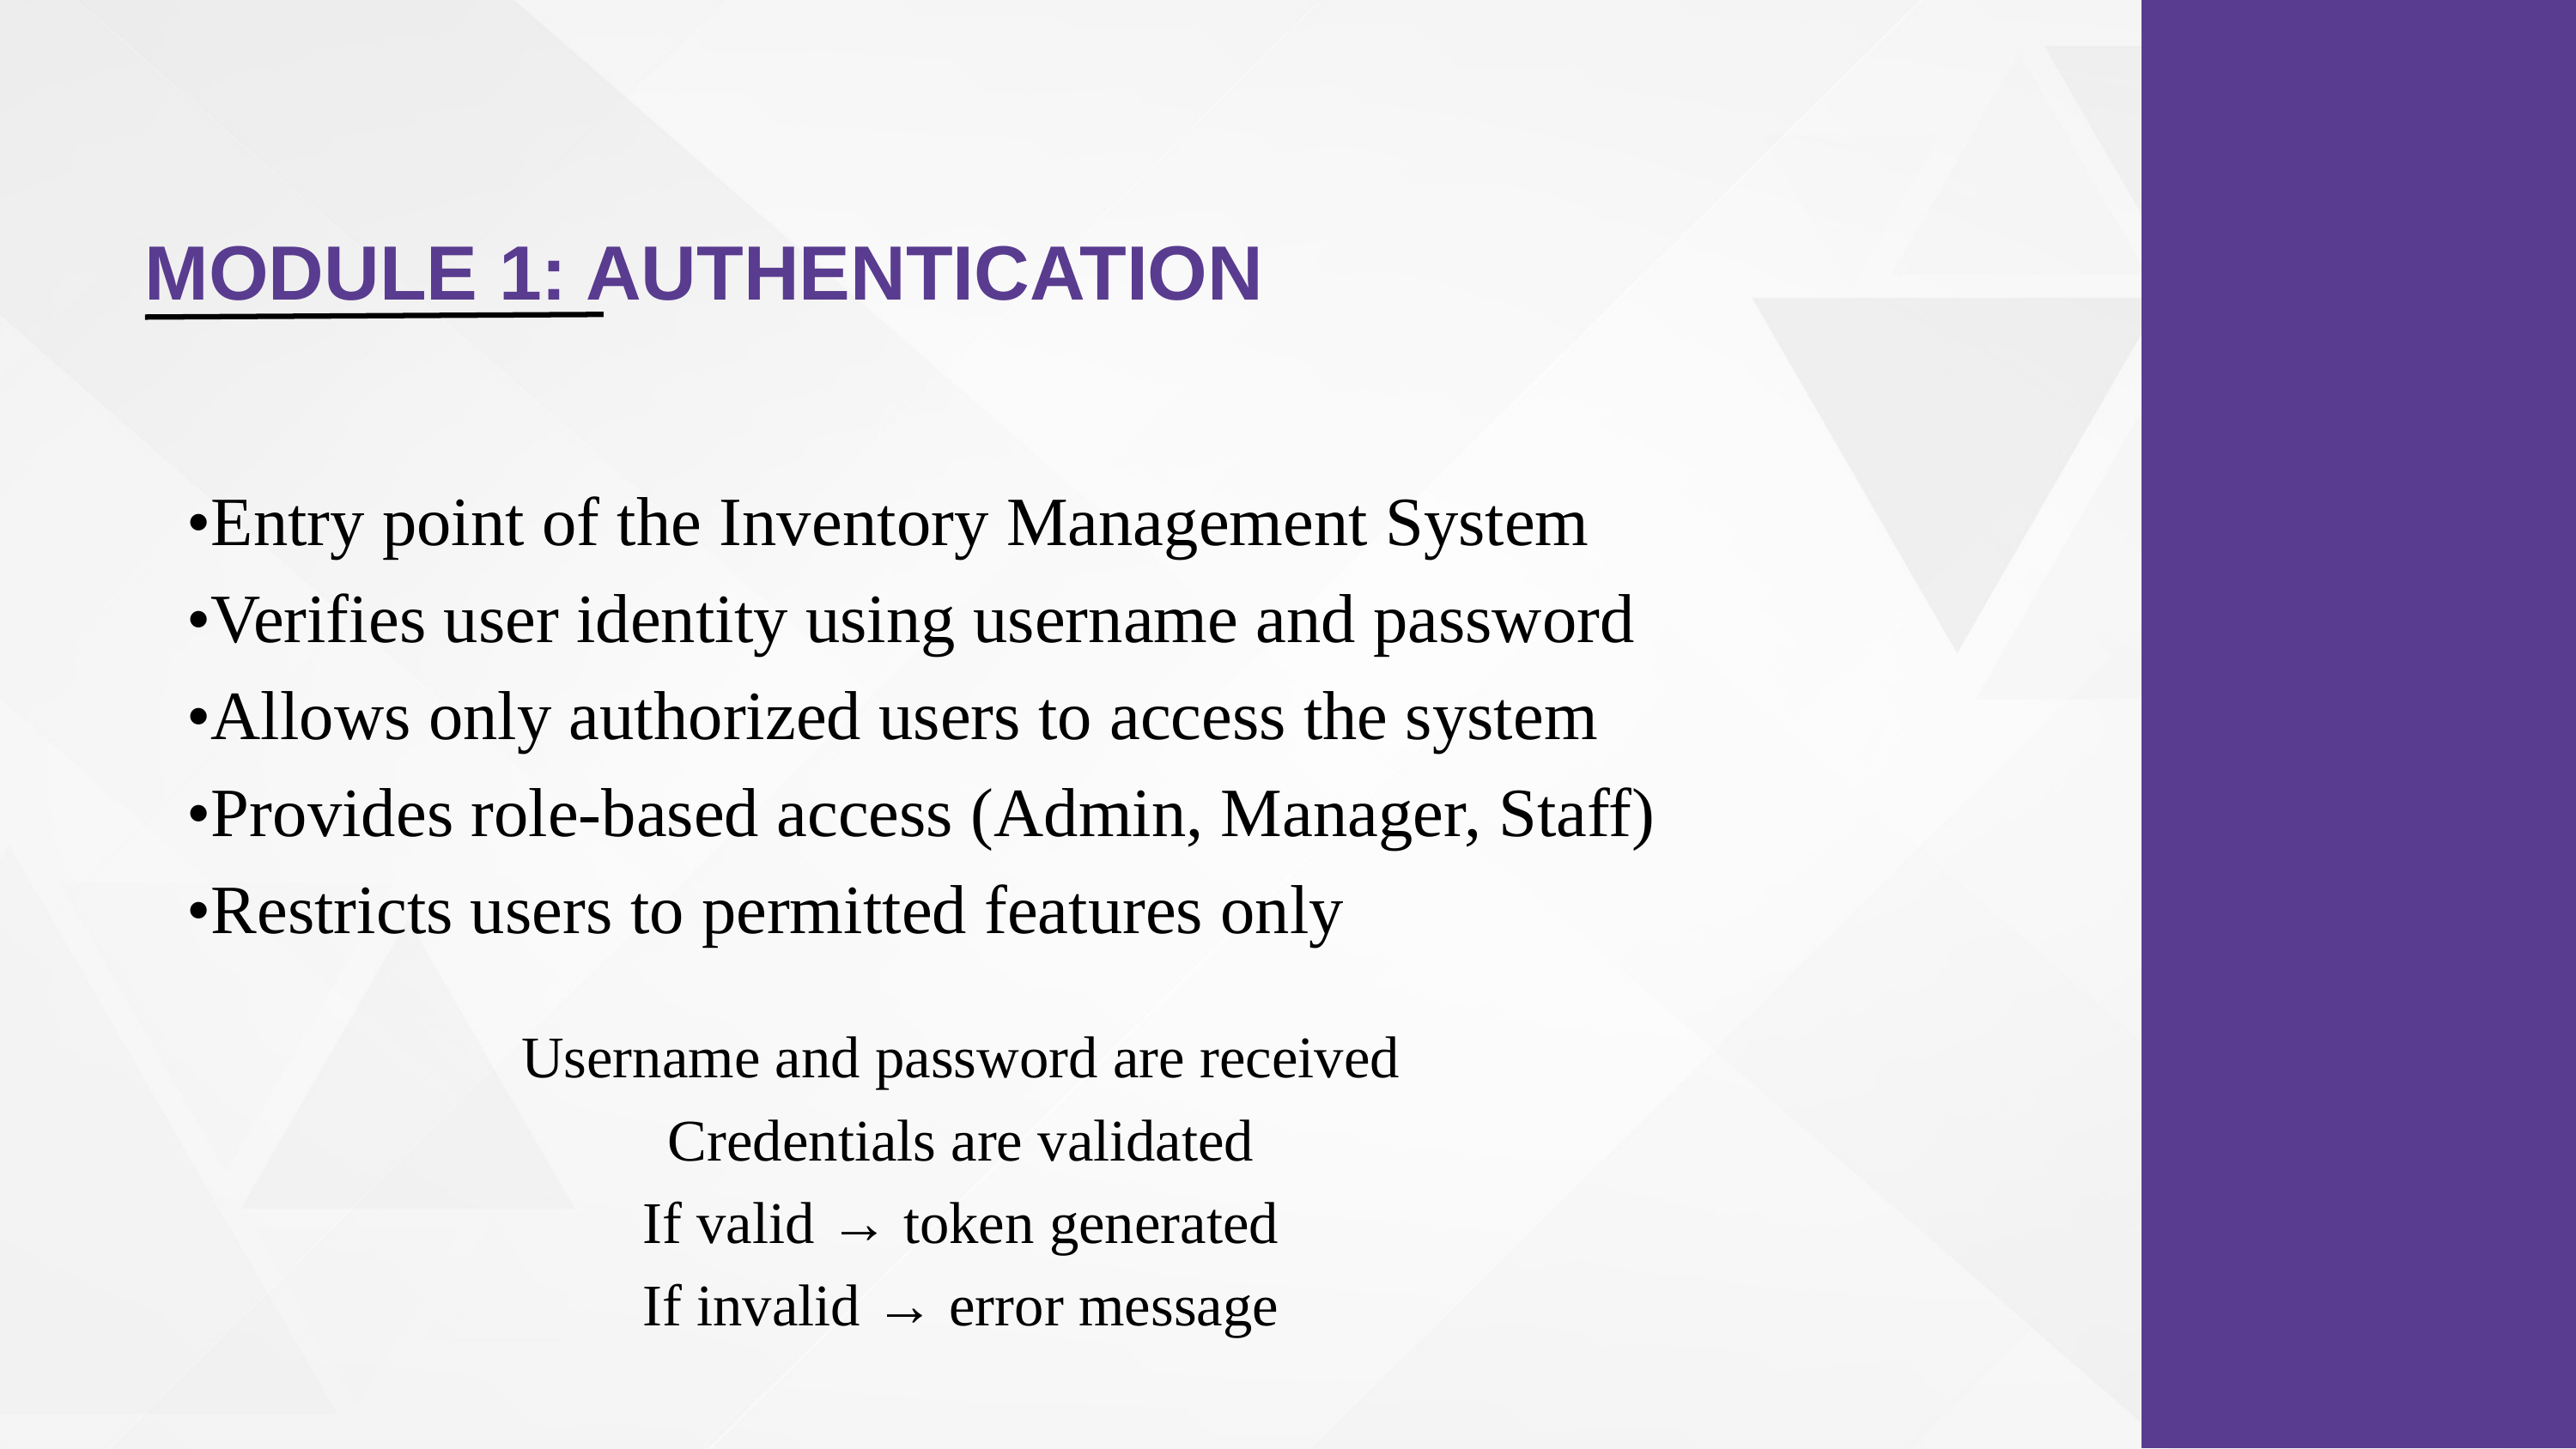

MODULE 1: AUTHENTICATION

•Entry point of the Inventory Management System
•Verifies user identity using username and password
•Allows only authorized users to access the system
•Provides role-based access (Admin, Manager, Staff)
•Restricts users to permitted features only

Username and password are received
Credentials are validated
If valid → token generated
If invalid → error message